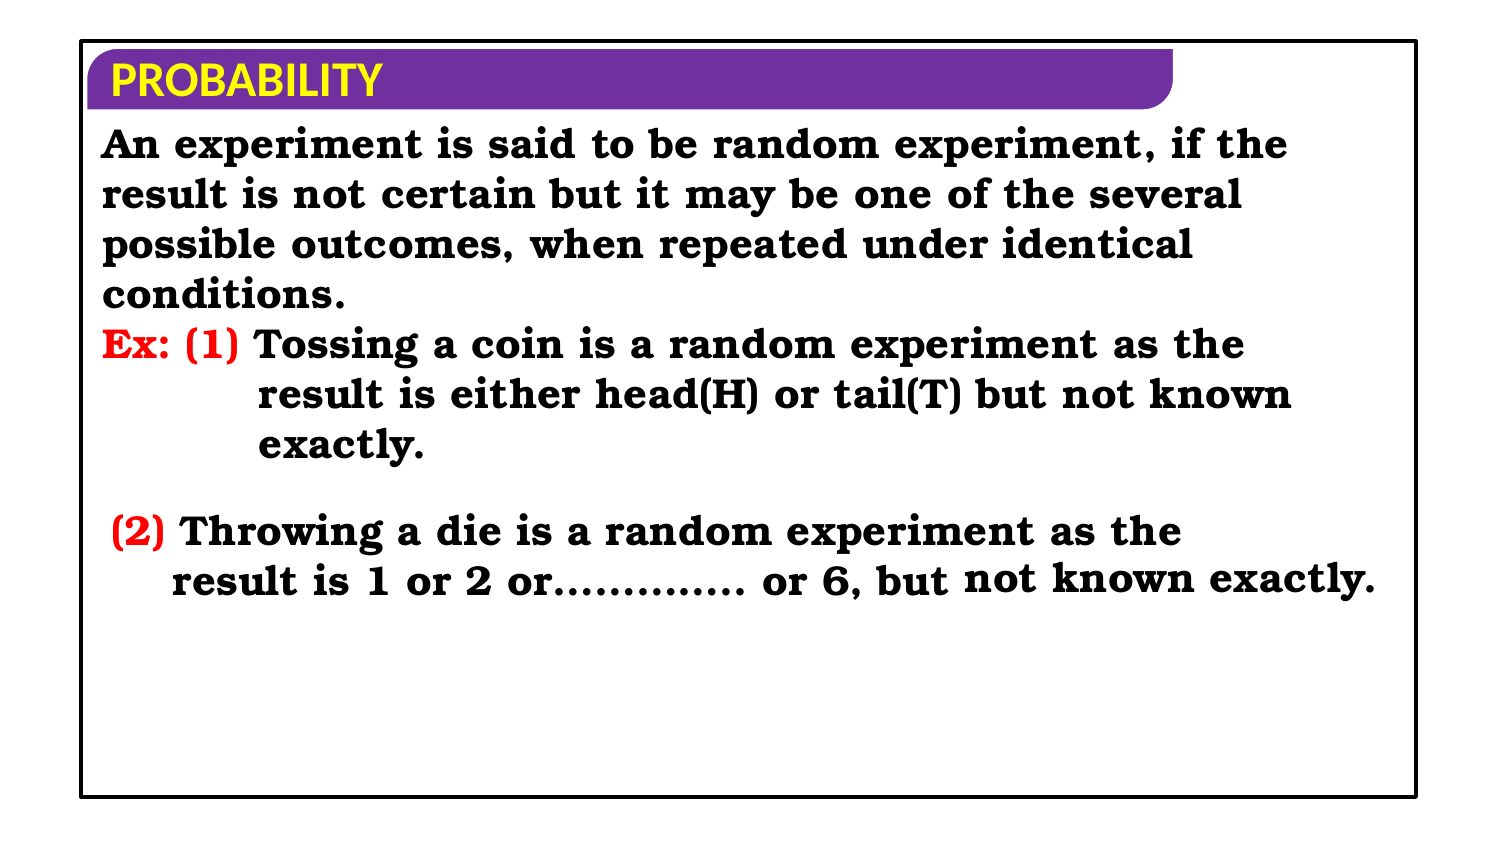

An experiment is said to be random experiment, if the result is not certain but it may be one of the several possible outcomes, when repeated under identical conditions.

Ex: (1) Tossing a coin is a random experiment as the
           result is either head(H) or tail(T) but not known
           exactly.
(2) Throwing a die is a random experiment as the
 result is 1 or 2 or………….. or 6, but
not known exactly.